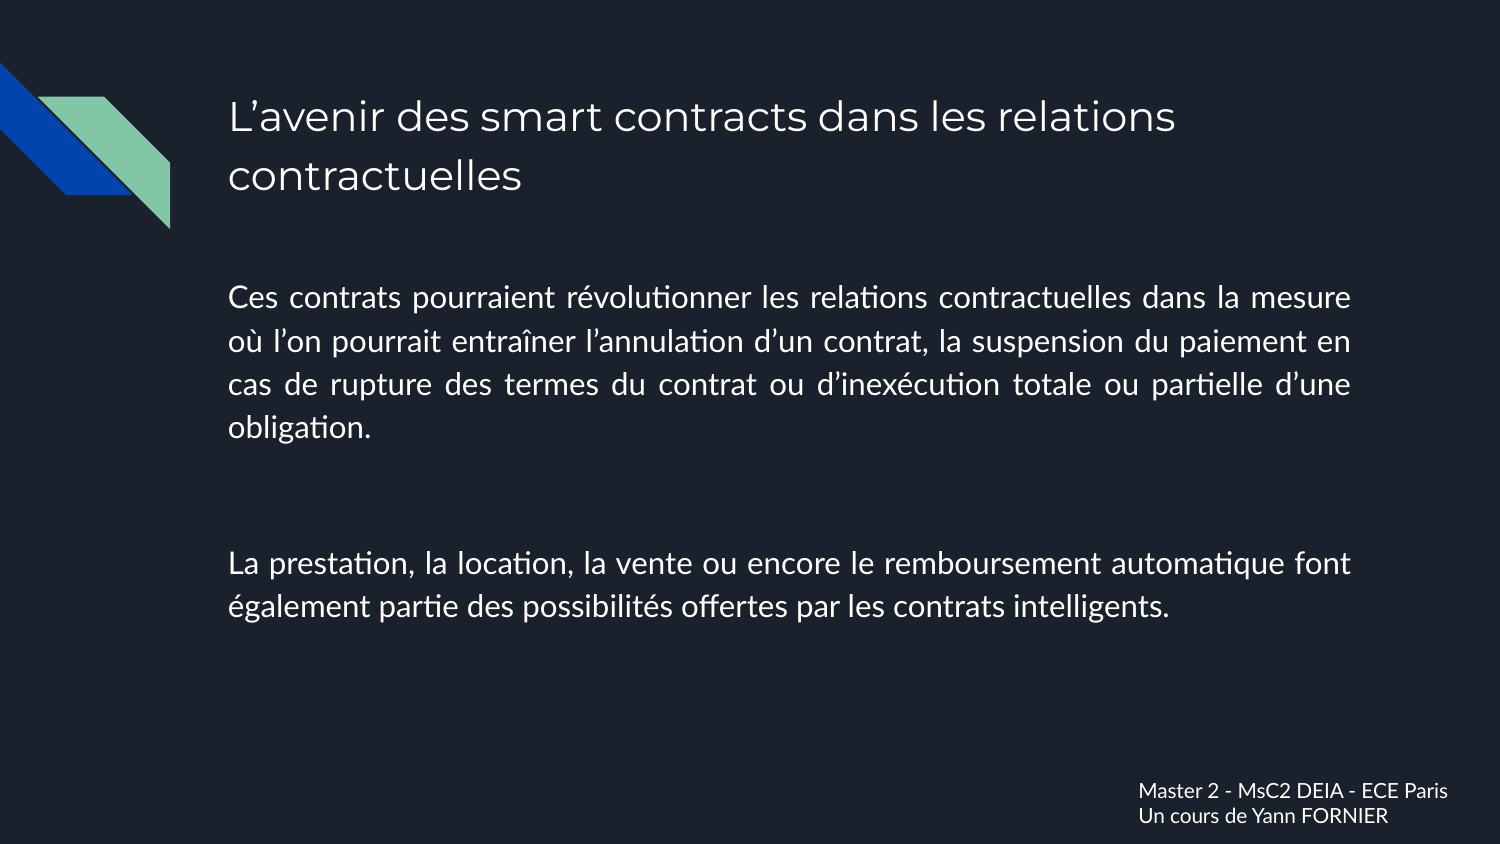

# L’avenir des smart contracts dans les relations contractuelles
Ces contrats pourraient révolutionner les relations contractuelles dans la mesure où l’on pourrait entraîner l’annulation d’un contrat, la suspension du paiement en cas de rupture des termes du contrat ou d’inexécution totale ou partielle d’une obligation.

La prestation, la location, la vente ou encore le remboursement automatique font également partie des possibilités offertes par les contrats intelligents.
Master 2 - MsC2 DEIA - ECE Paris
Un cours de Yann FORNIER